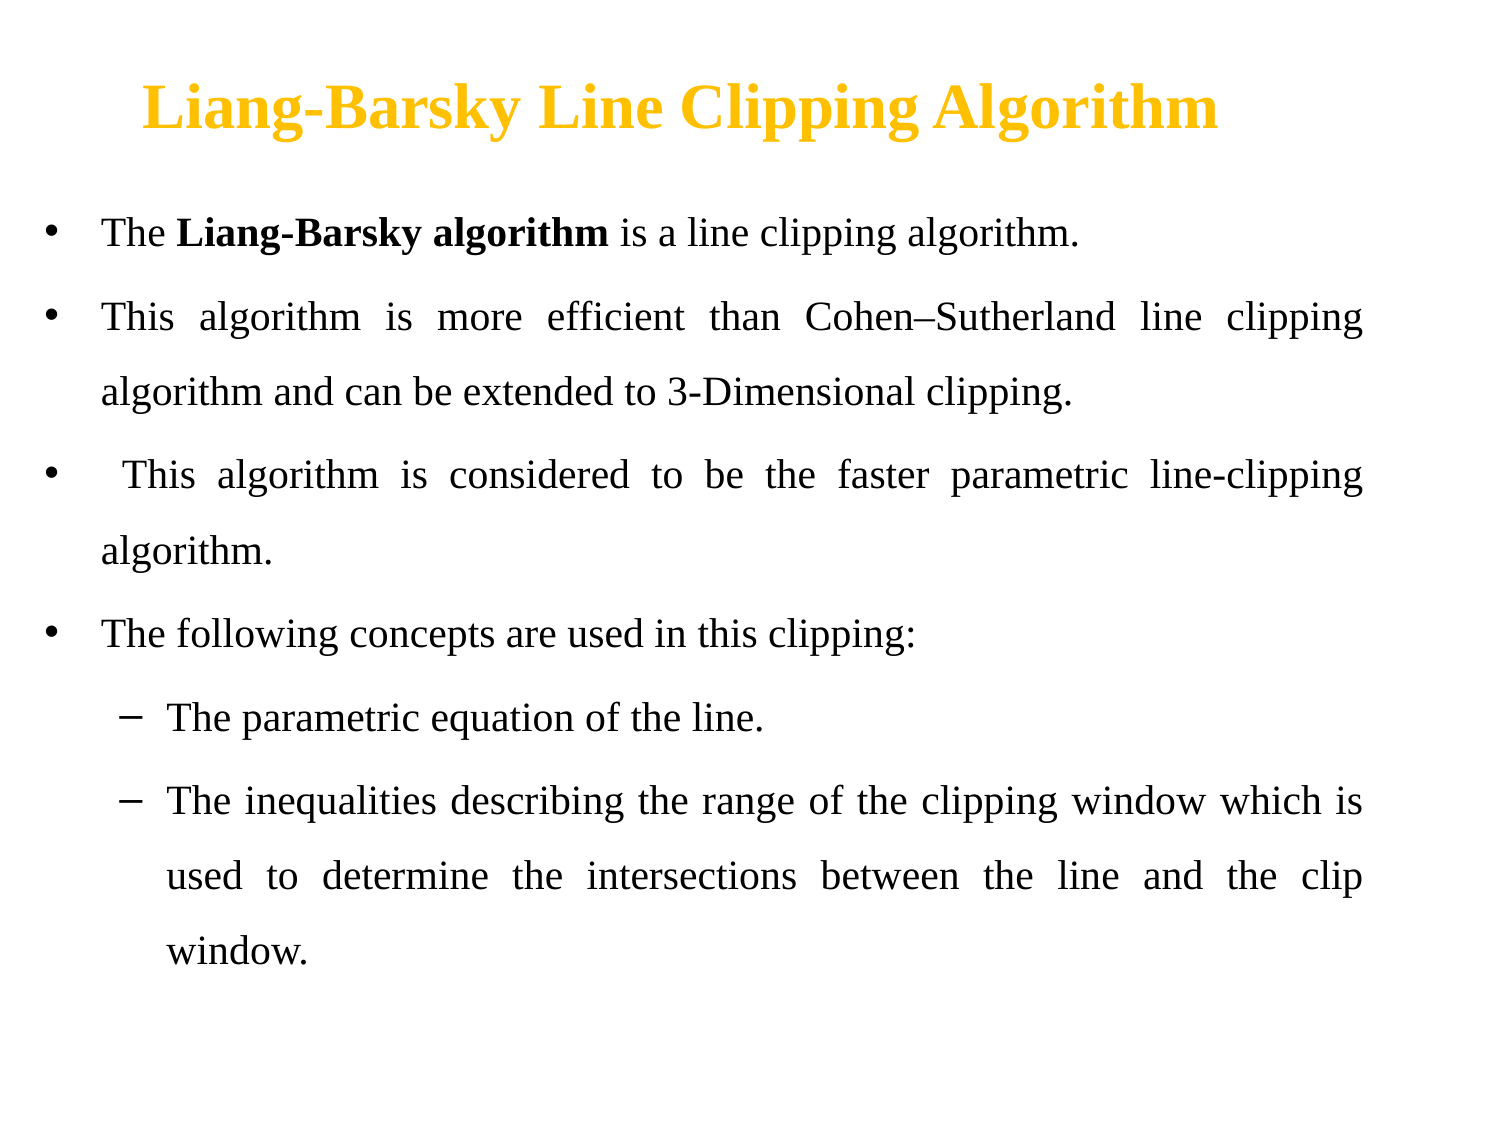

# Liang-Barsky Line Clipping Algorithm
The Liang-Barsky algorithm is a line clipping algorithm.
This algorithm is more efficient than Cohen–Sutherland line clipping algorithm and can be extended to 3-Dimensional clipping.
 This algorithm is considered to be the faster parametric line-clipping algorithm.
The following concepts are used in this clipping:
The parametric equation of the line.
The inequalities describing the range of the clipping window which is used to determine the intersections between the line and the clip window.